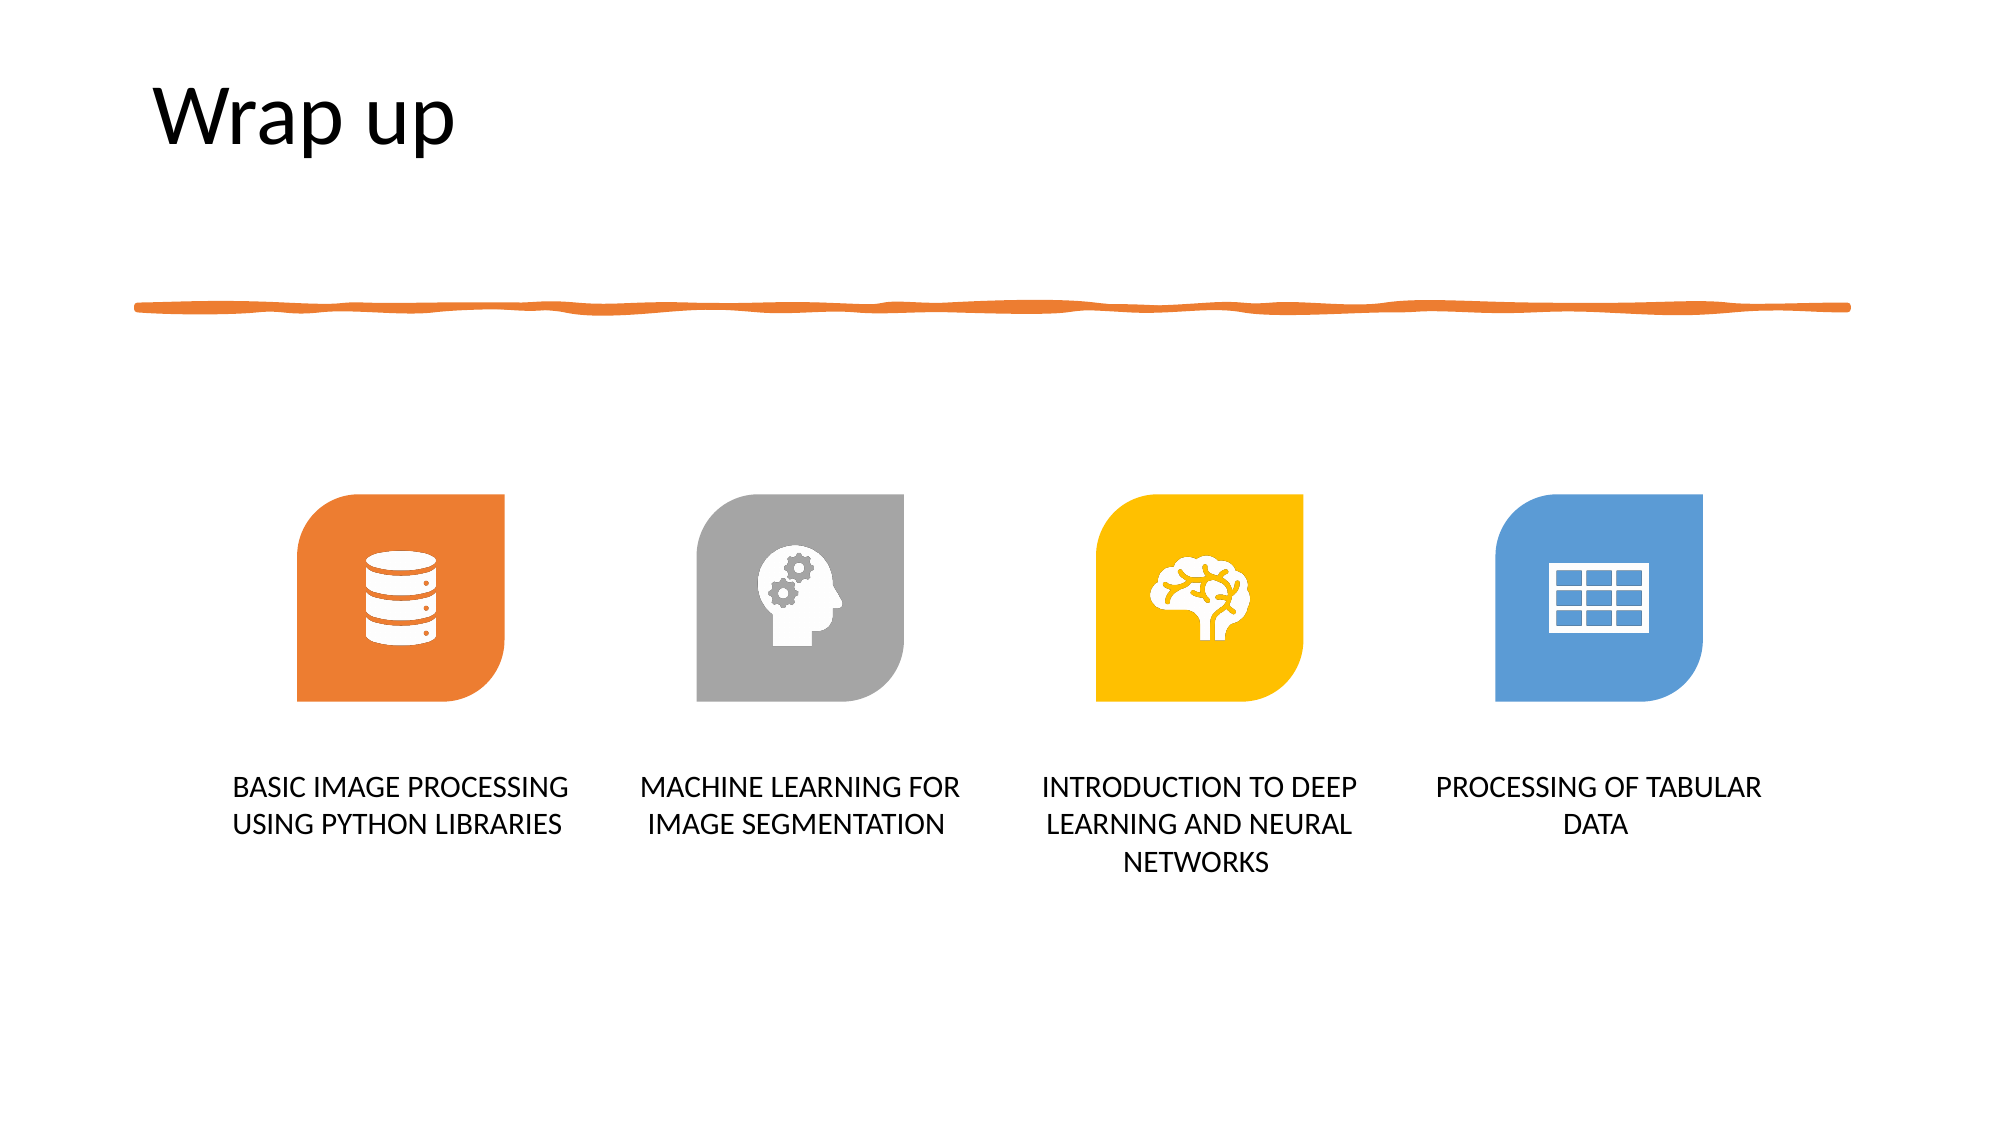

# Wrap up

Basic image processing using Python libraries
Machine learning for image segmentation
Introduction to Deep learning and Neural Networks
Processing of tabular data